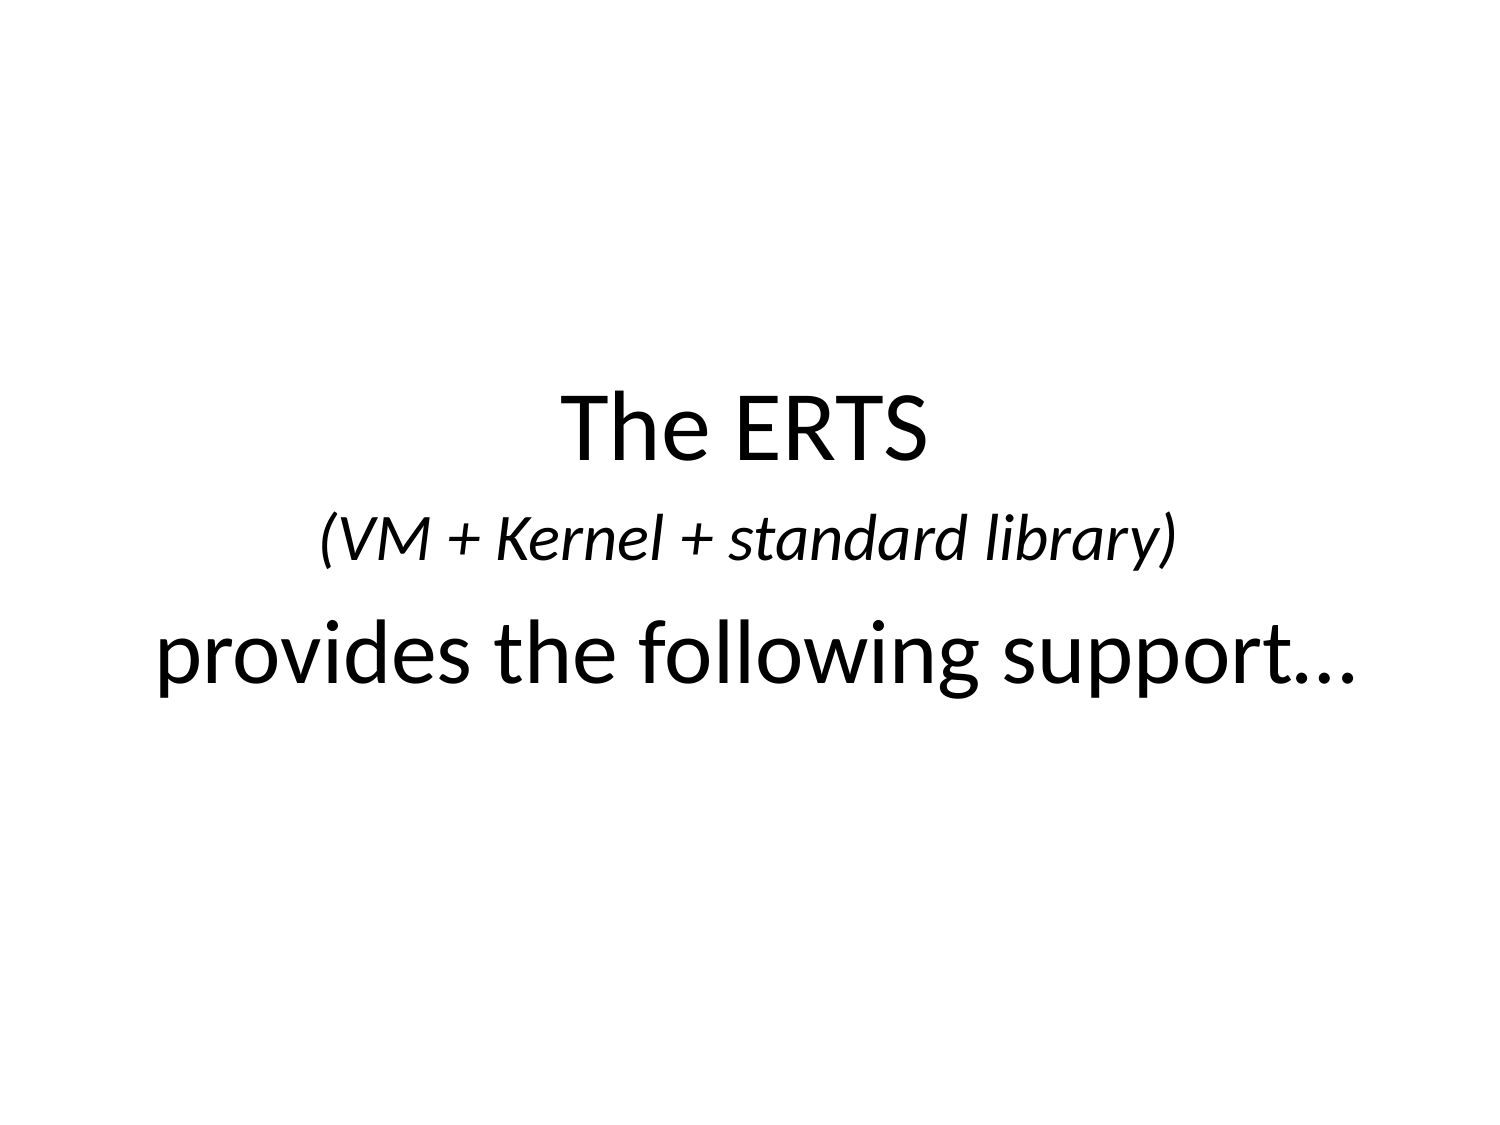

The ERTS
(VM + Kernel + standard library)
provides the following support…